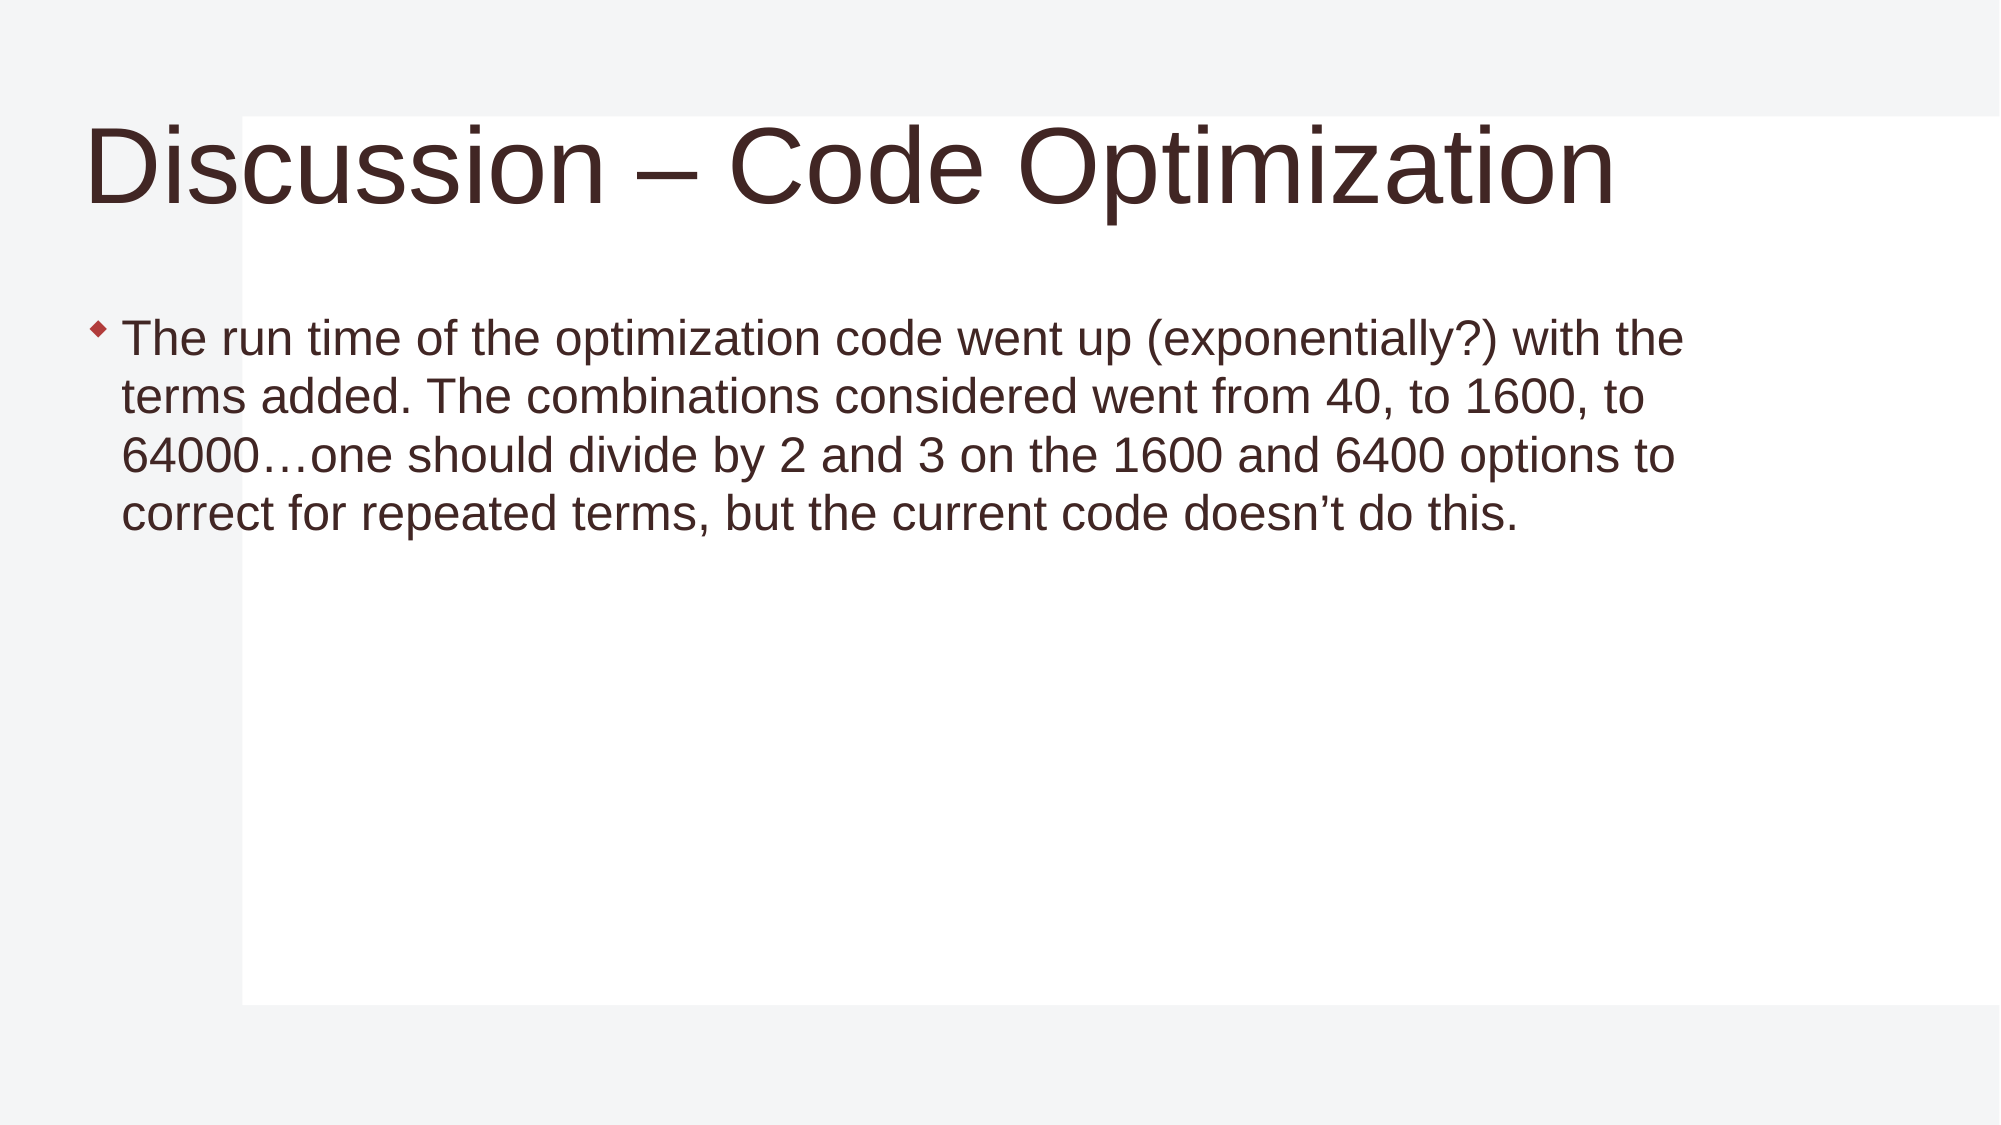

# Discussion – Code Optimization
The run time of the optimization code went up (exponentially?) with the terms added. The combinations considered went from 40, to 1600, to 64000…one should divide by 2 and 3 on the 1600 and 6400 options to correct for repeated terms, but the current code doesn’t do this.